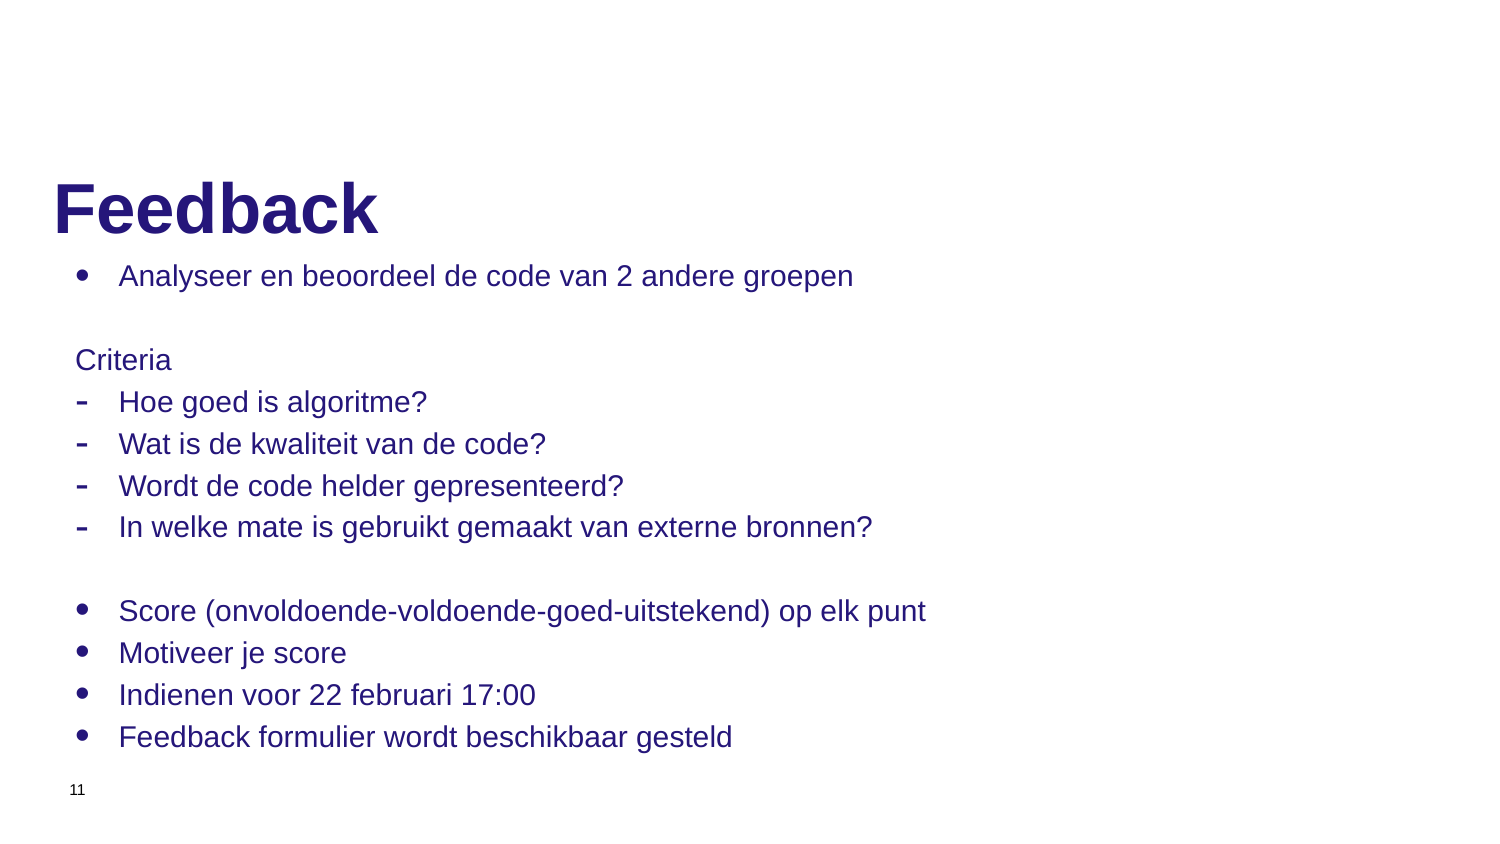

# Feedback
Analyseer en beoordeel de code van 2 andere groepen

Criteria
Hoe goed is algoritme?
Wat is de kwaliteit van de code?
Wordt de code helder gepresenteerd?
In welke mate is gebruikt gemaakt van externe bronnen?

Score (onvoldoende-voldoende-goed-uitstekend) op elk punt
Motiveer je score
Indienen voor 22 februari 17:00
Feedback formulier wordt beschikbaar gesteld
11